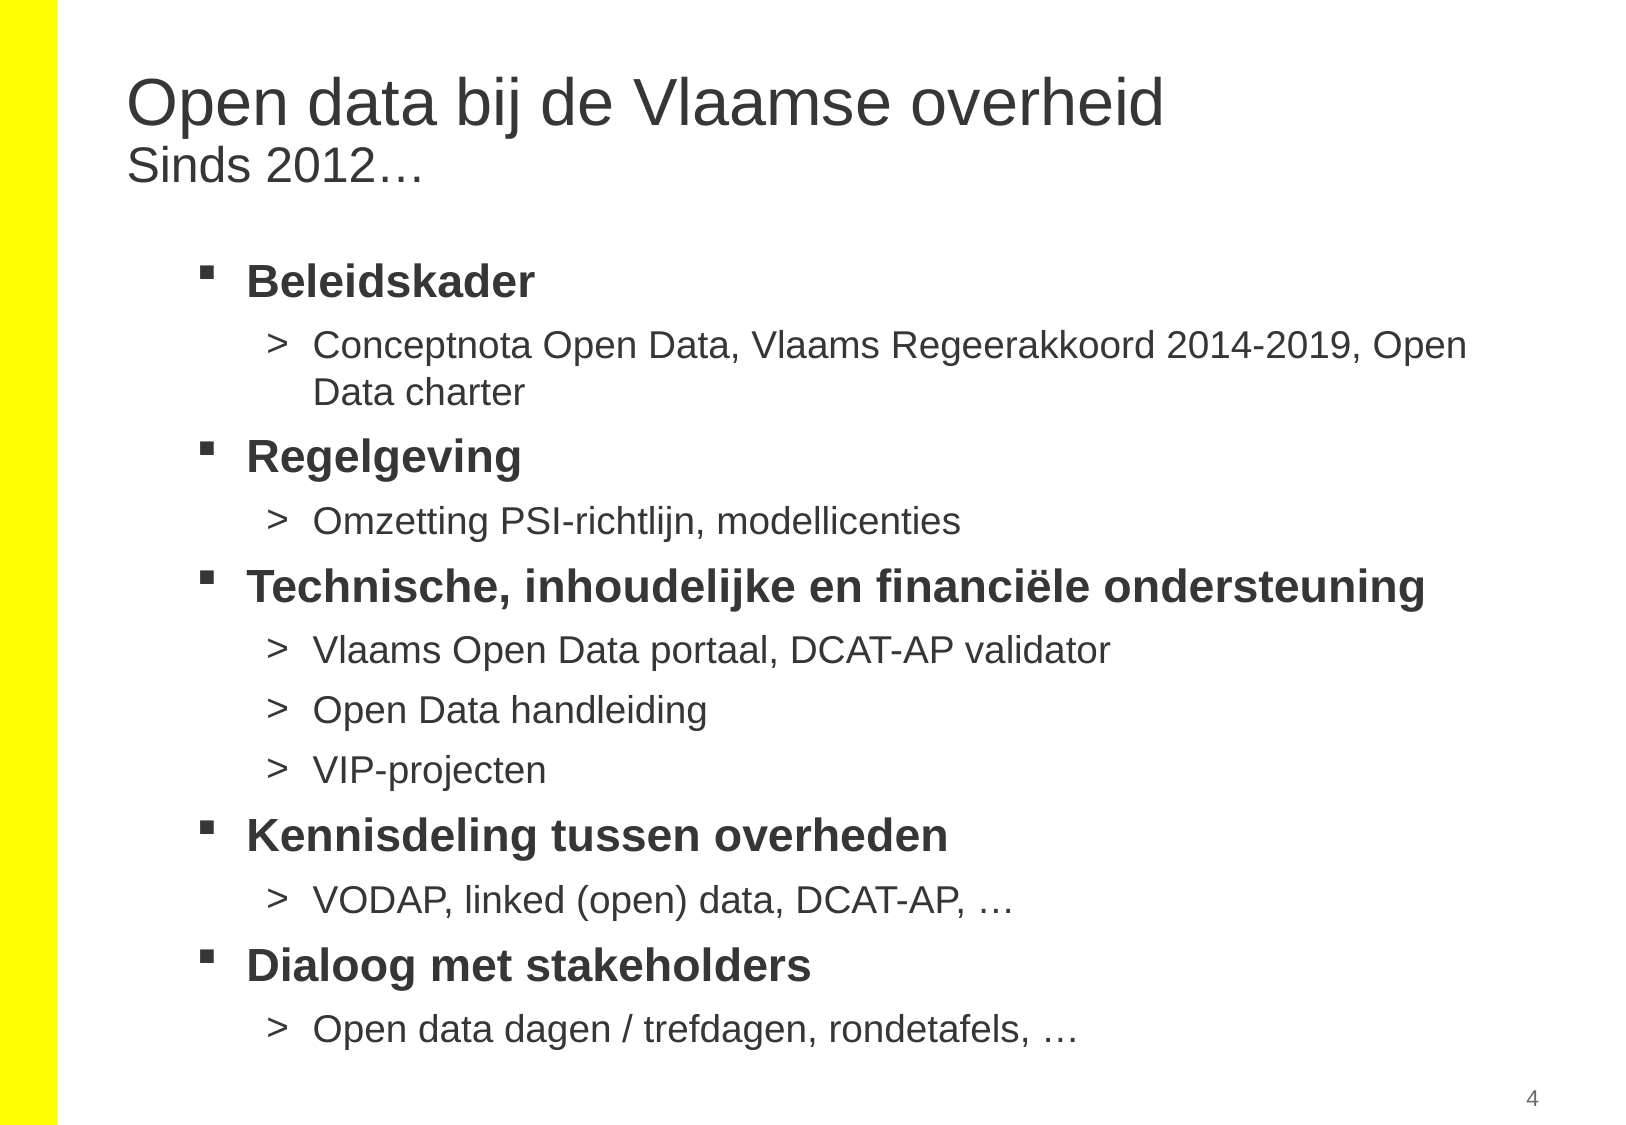

# Open data bij de Vlaamse overheid Sinds 2012…
Beleidskader
Conceptnota Open Data, Vlaams Regeerakkoord 2014-2019, Open Data charter
Regelgeving
Omzetting PSI-richtlijn, modellicenties
Technische, inhoudelijke en financiële ondersteuning
Vlaams Open Data portaal, DCAT-AP validator
Open Data handleiding
VIP-projecten
Kennisdeling tussen overheden
VODAP, linked (open) data, DCAT-AP, …
Dialoog met stakeholders
Open data dagen / trefdagen, rondetafels, …
4